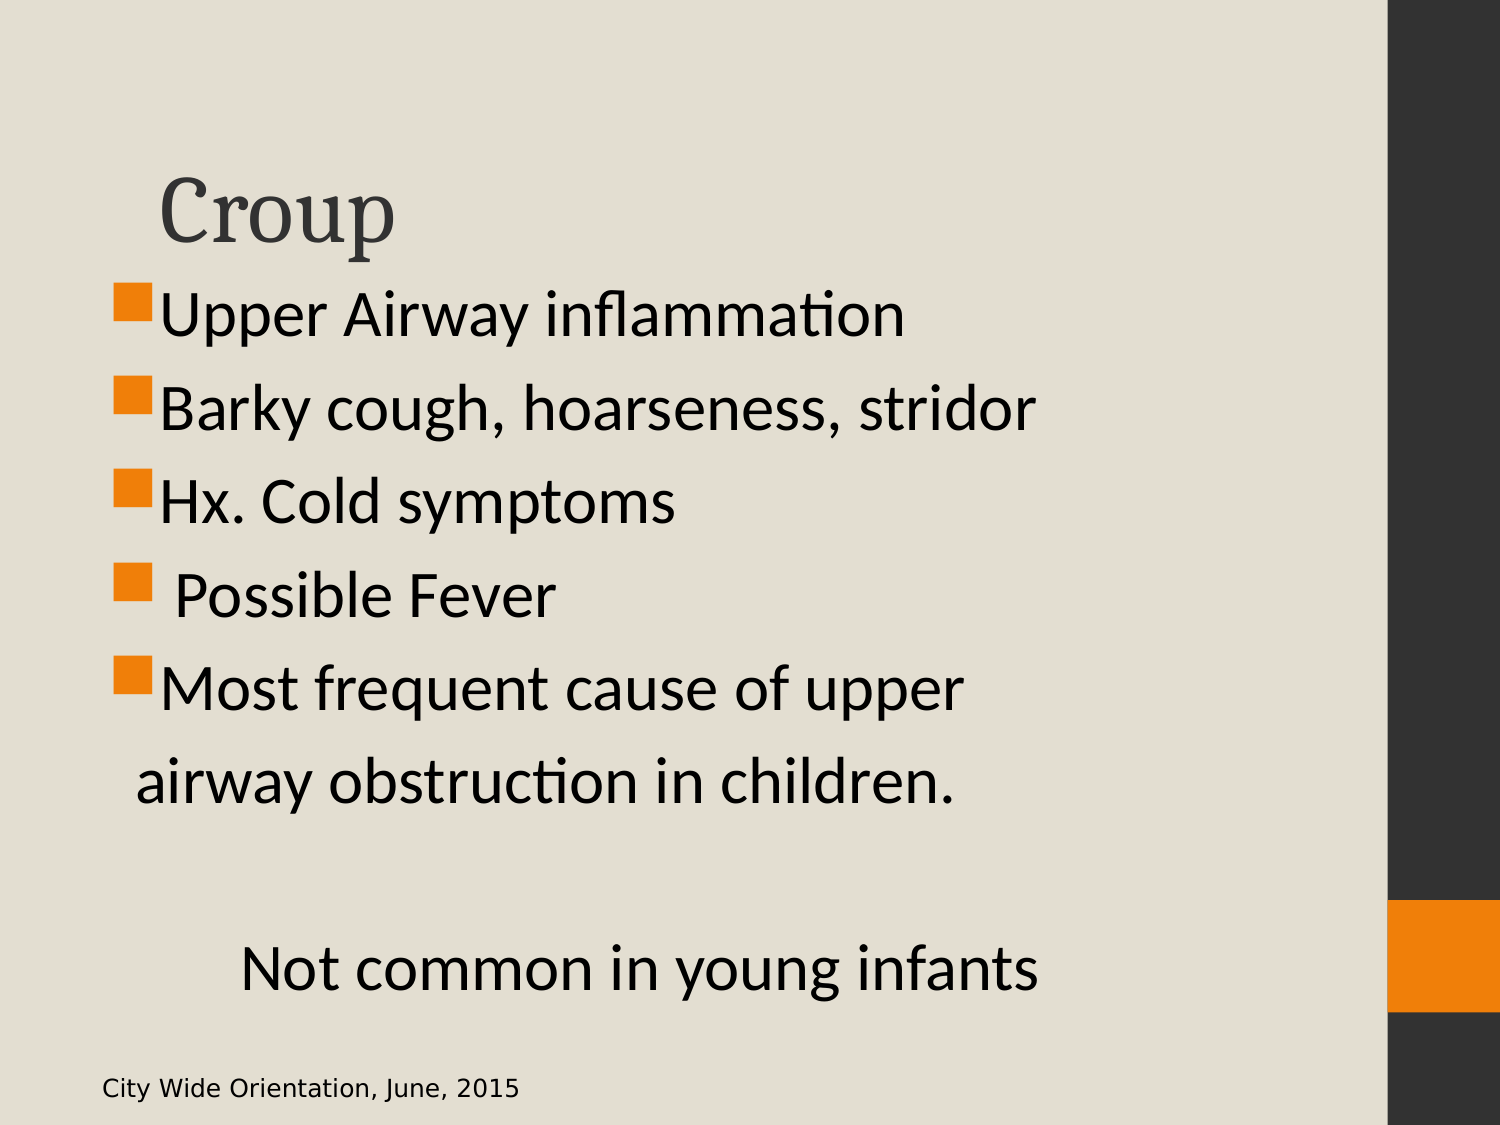

# Croup
Upper Airway inflammation
Barky cough, hoarseness, stridor
Hx. Cold symptoms
 Possible Fever
Most frequent cause of upper
   airway obstruction in children.

          Not common in young infants

City Wide Orientation, June, 2015